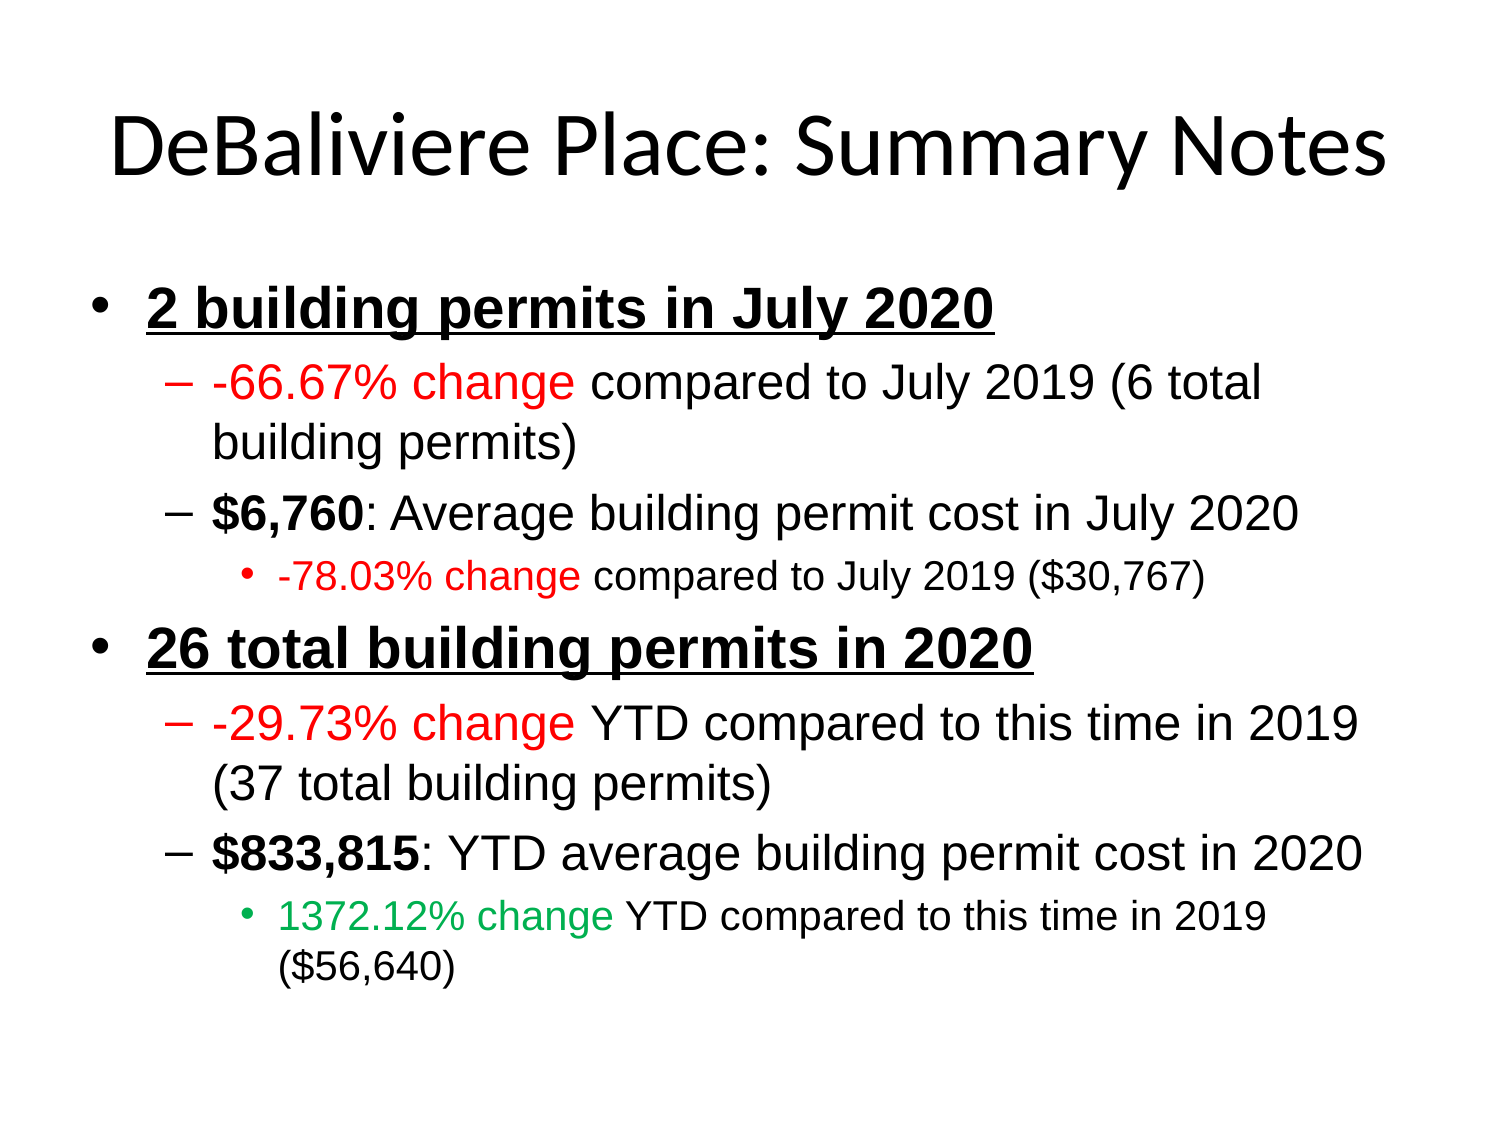

# DeBaliviere Place: Summary Notes
2 building permits in July 2020
-66.67% change compared to July 2019 (6 total building permits)
$6,760: Average building permit cost in July 2020
-78.03% change compared to July 2019 ($30,767)
26 total building permits in 2020
-29.73% change YTD compared to this time in 2019 (37 total building permits)
$833,815: YTD average building permit cost in 2020
1372.12% change YTD compared to this time in 2019 ($56,640)